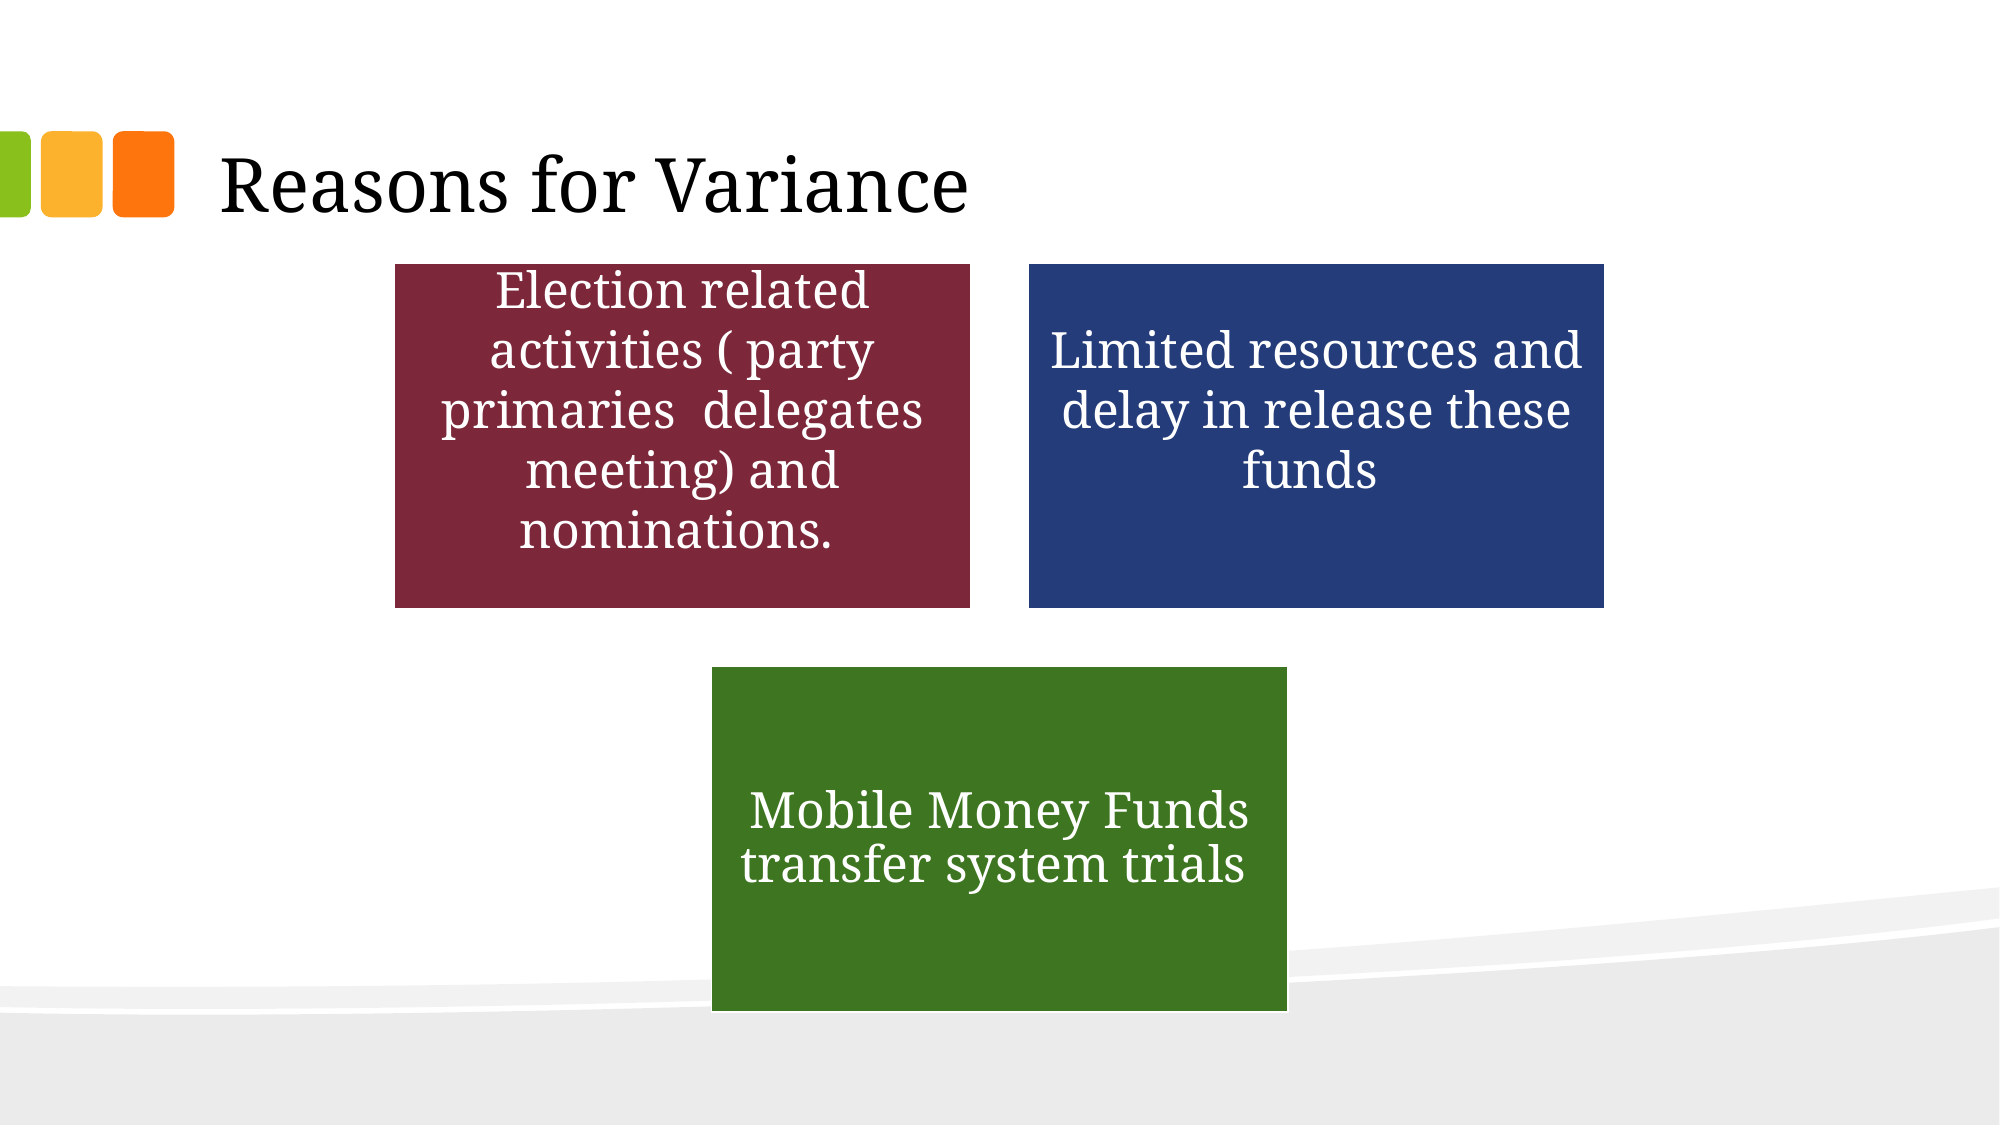

# Reasons for Variance
Election related activities ( party primaries  delegates meeting) and nominations.

Limited resources and delay in release these funds

Mobile Money Funds transfer system trials